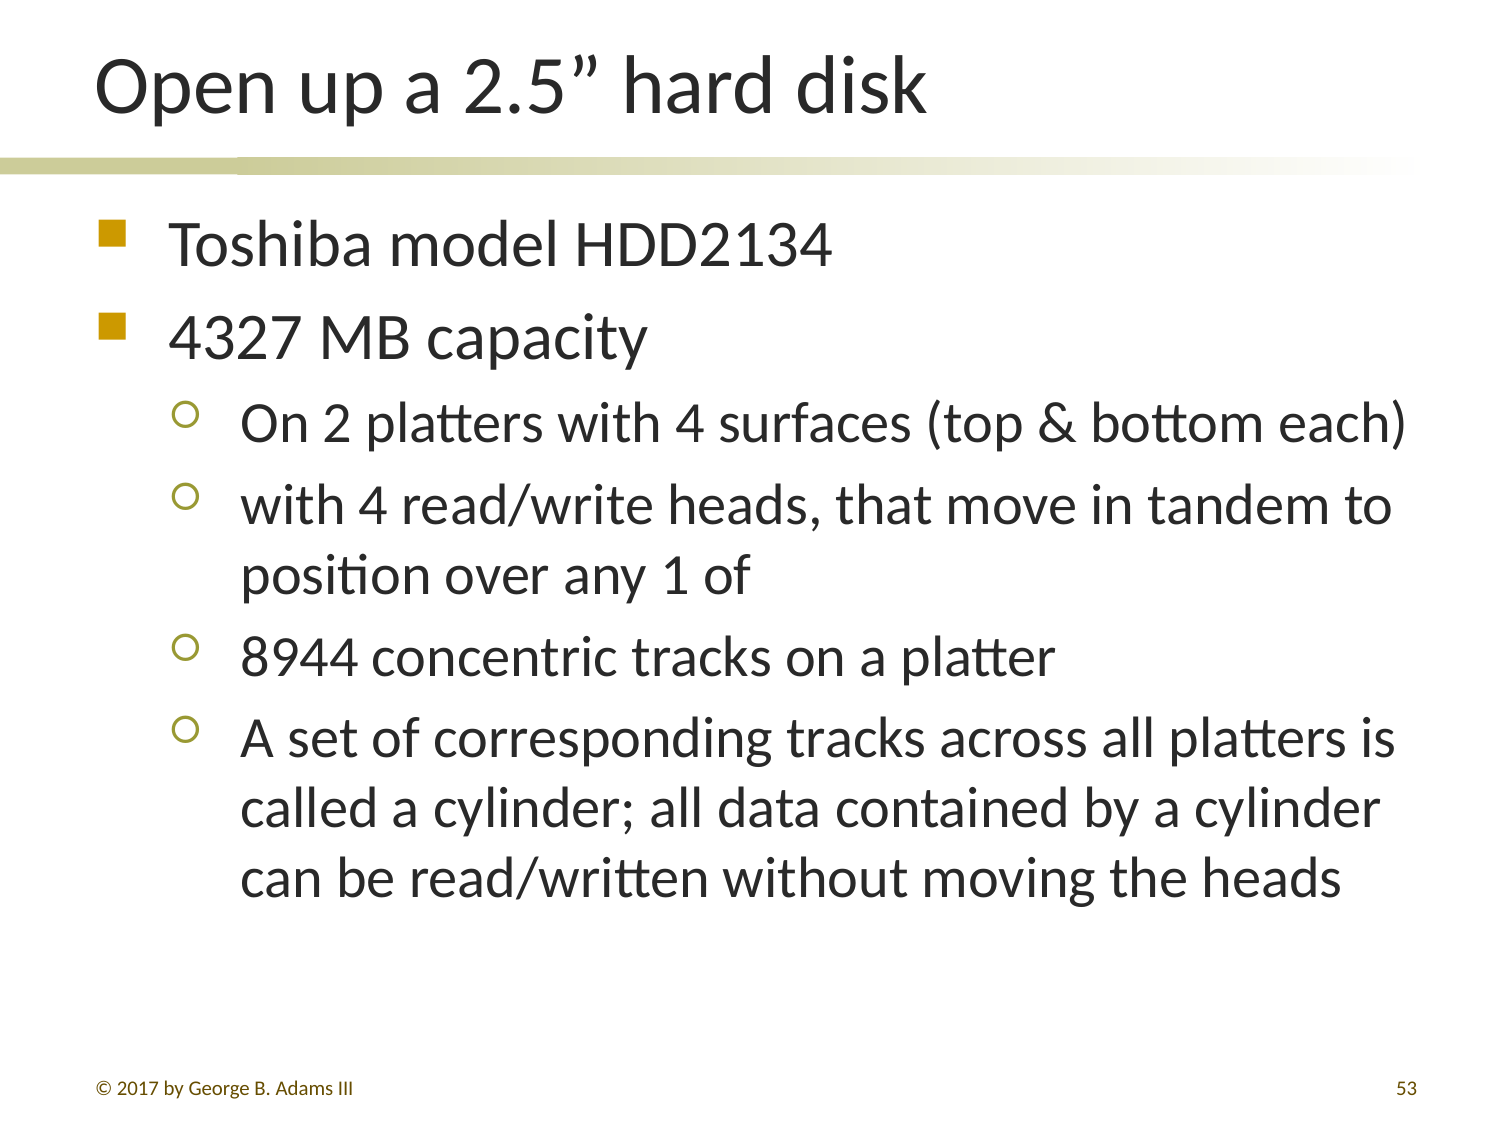

# Open up a 2.5” hard disk
Toshiba model HDD2134
4327 MB capacity
On 2 platters with 4 surfaces (top & bottom each)
with 4 read/write heads, that move in tandem to position over any 1 of
8944 concentric tracks on a platter
A set of corresponding tracks across all platters is called a cylinder; all data contained by a cylinder can be read/written without moving the heads
© 2017 by George B. Adams III
53